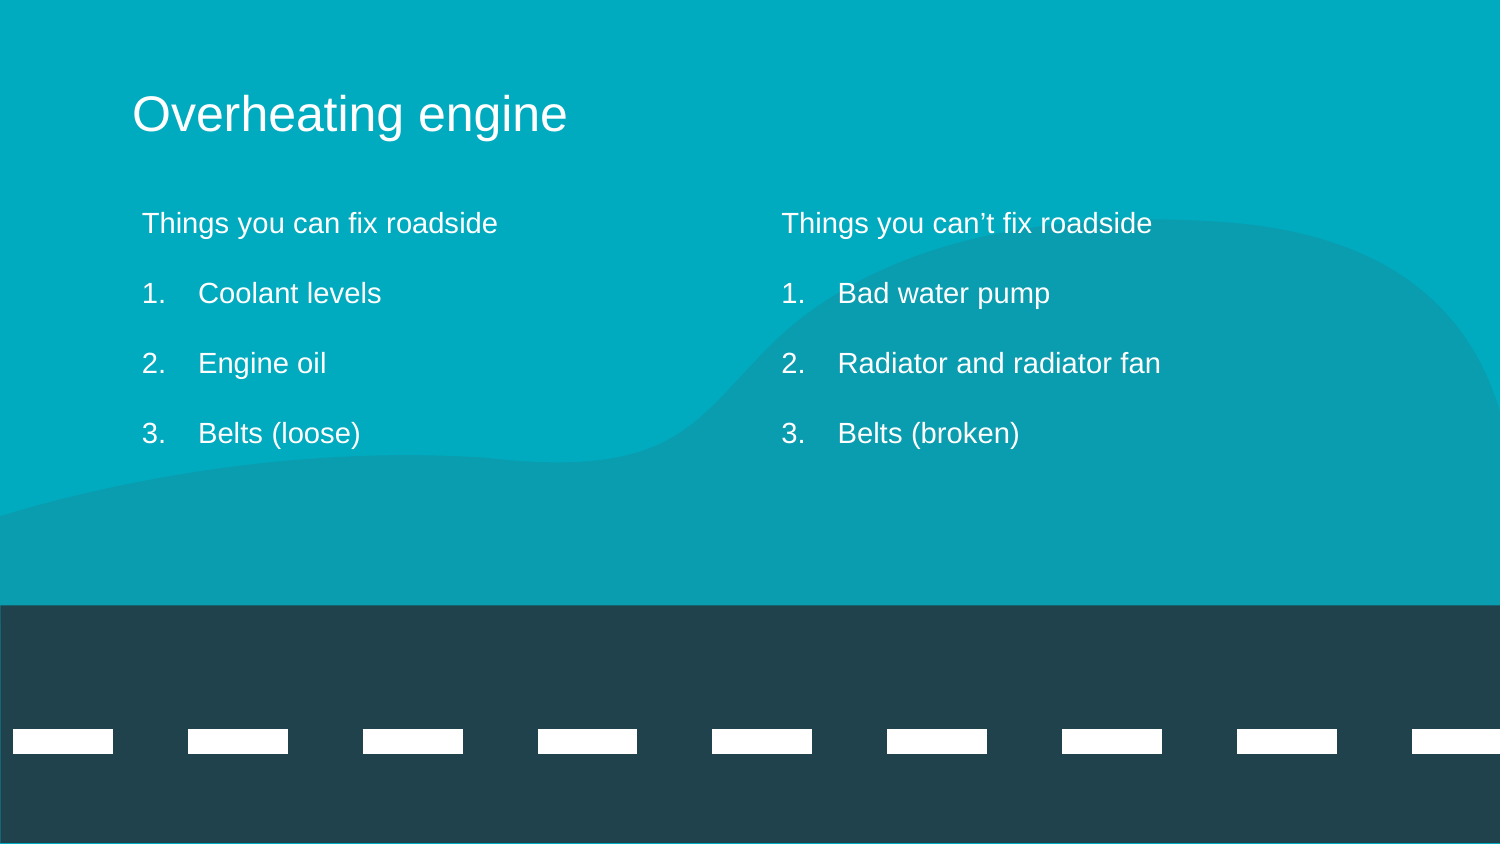

# Overheating engine
Things you can’t fix roadside

Bad water pump

Radiator and radiator fan

Belts (broken)

Things you can fix roadside

Coolant levels

Engine oil

Belts (loose)